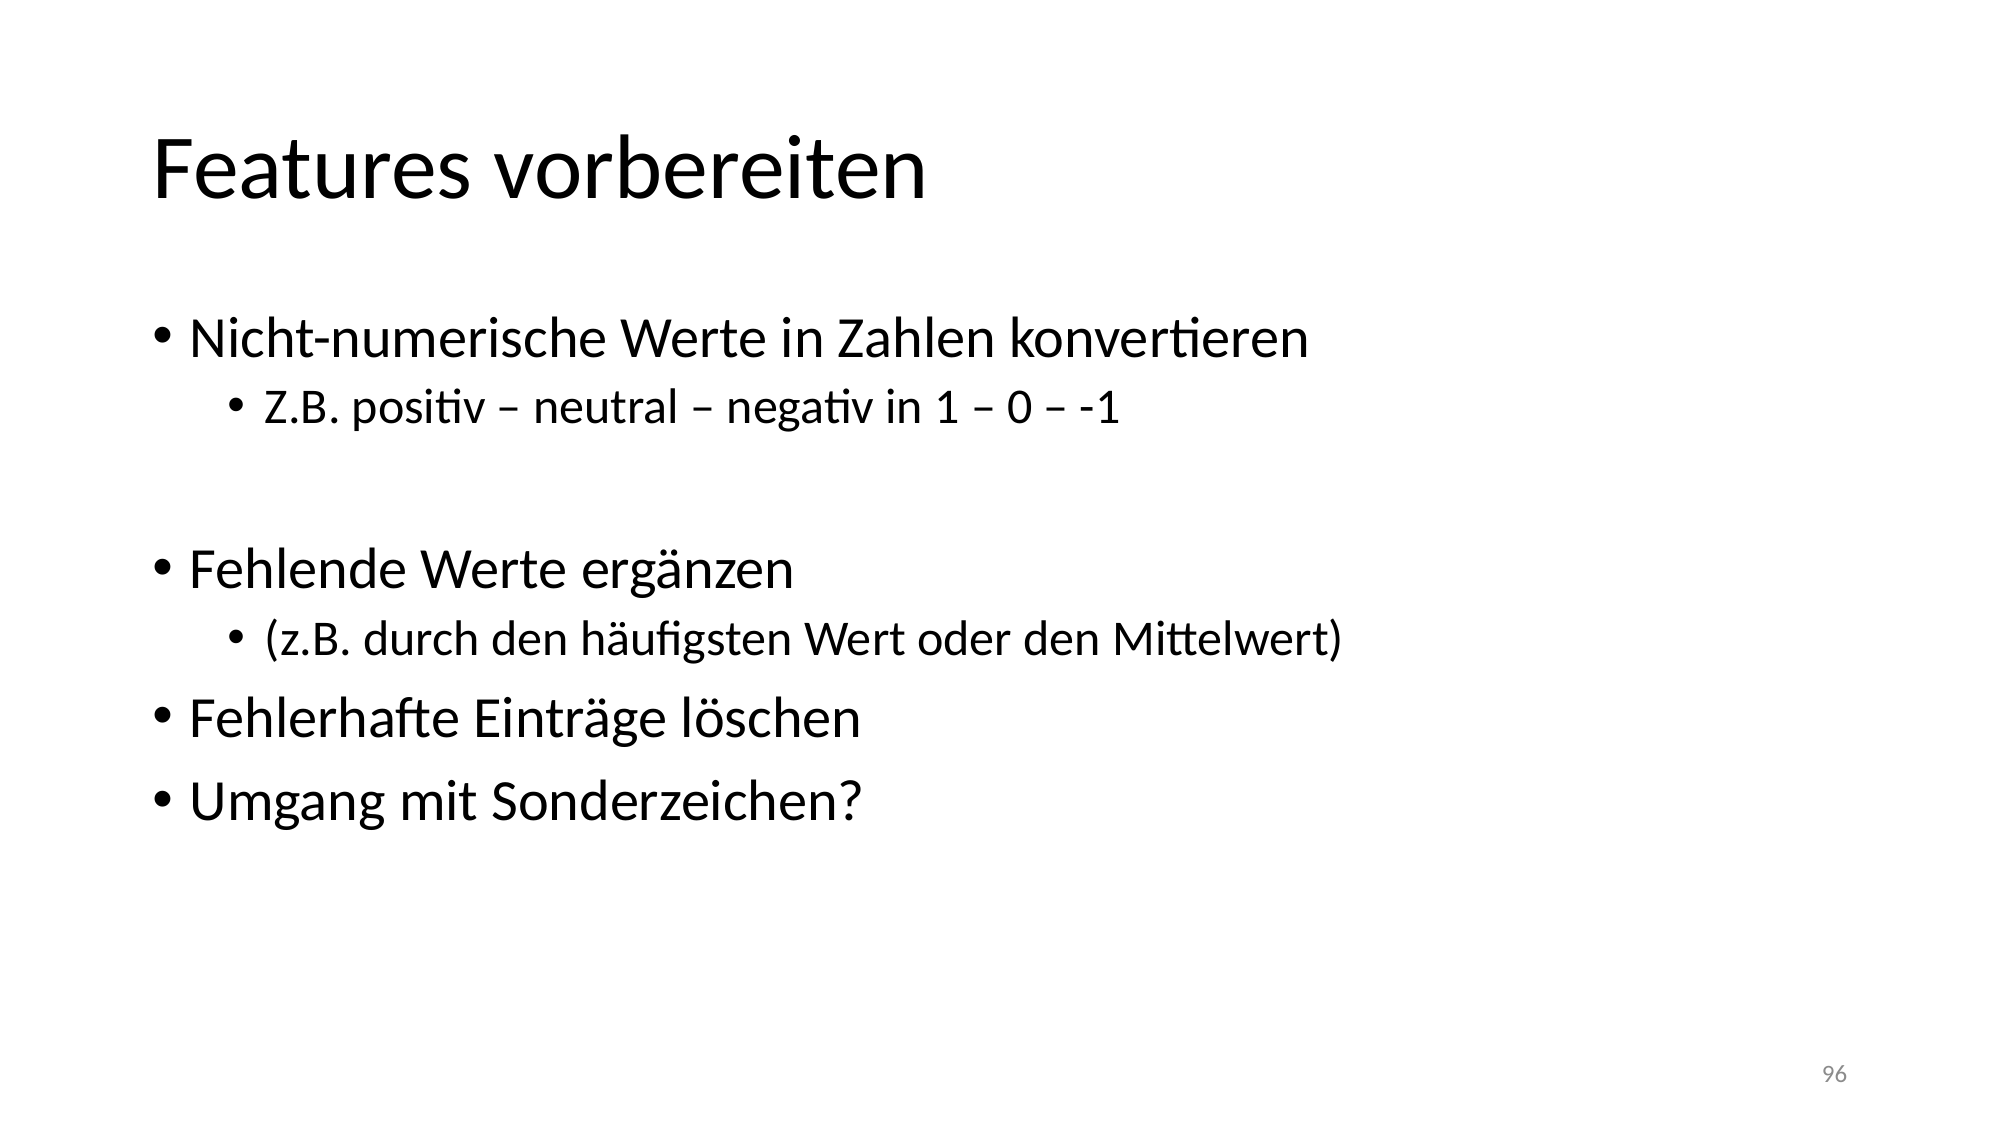

# Features vorbereiten
Nicht-numerische Werte in Zahlen konvertieren
Z.B. positiv – neutral – negativ in 1 – 0 – -1

Fehlende Werte ergänzen
(z.B. durch den häufigsten Wert oder den Mittelwert)
Fehlerhafte Einträge löschen
Umgang mit Sonderzeichen?
96